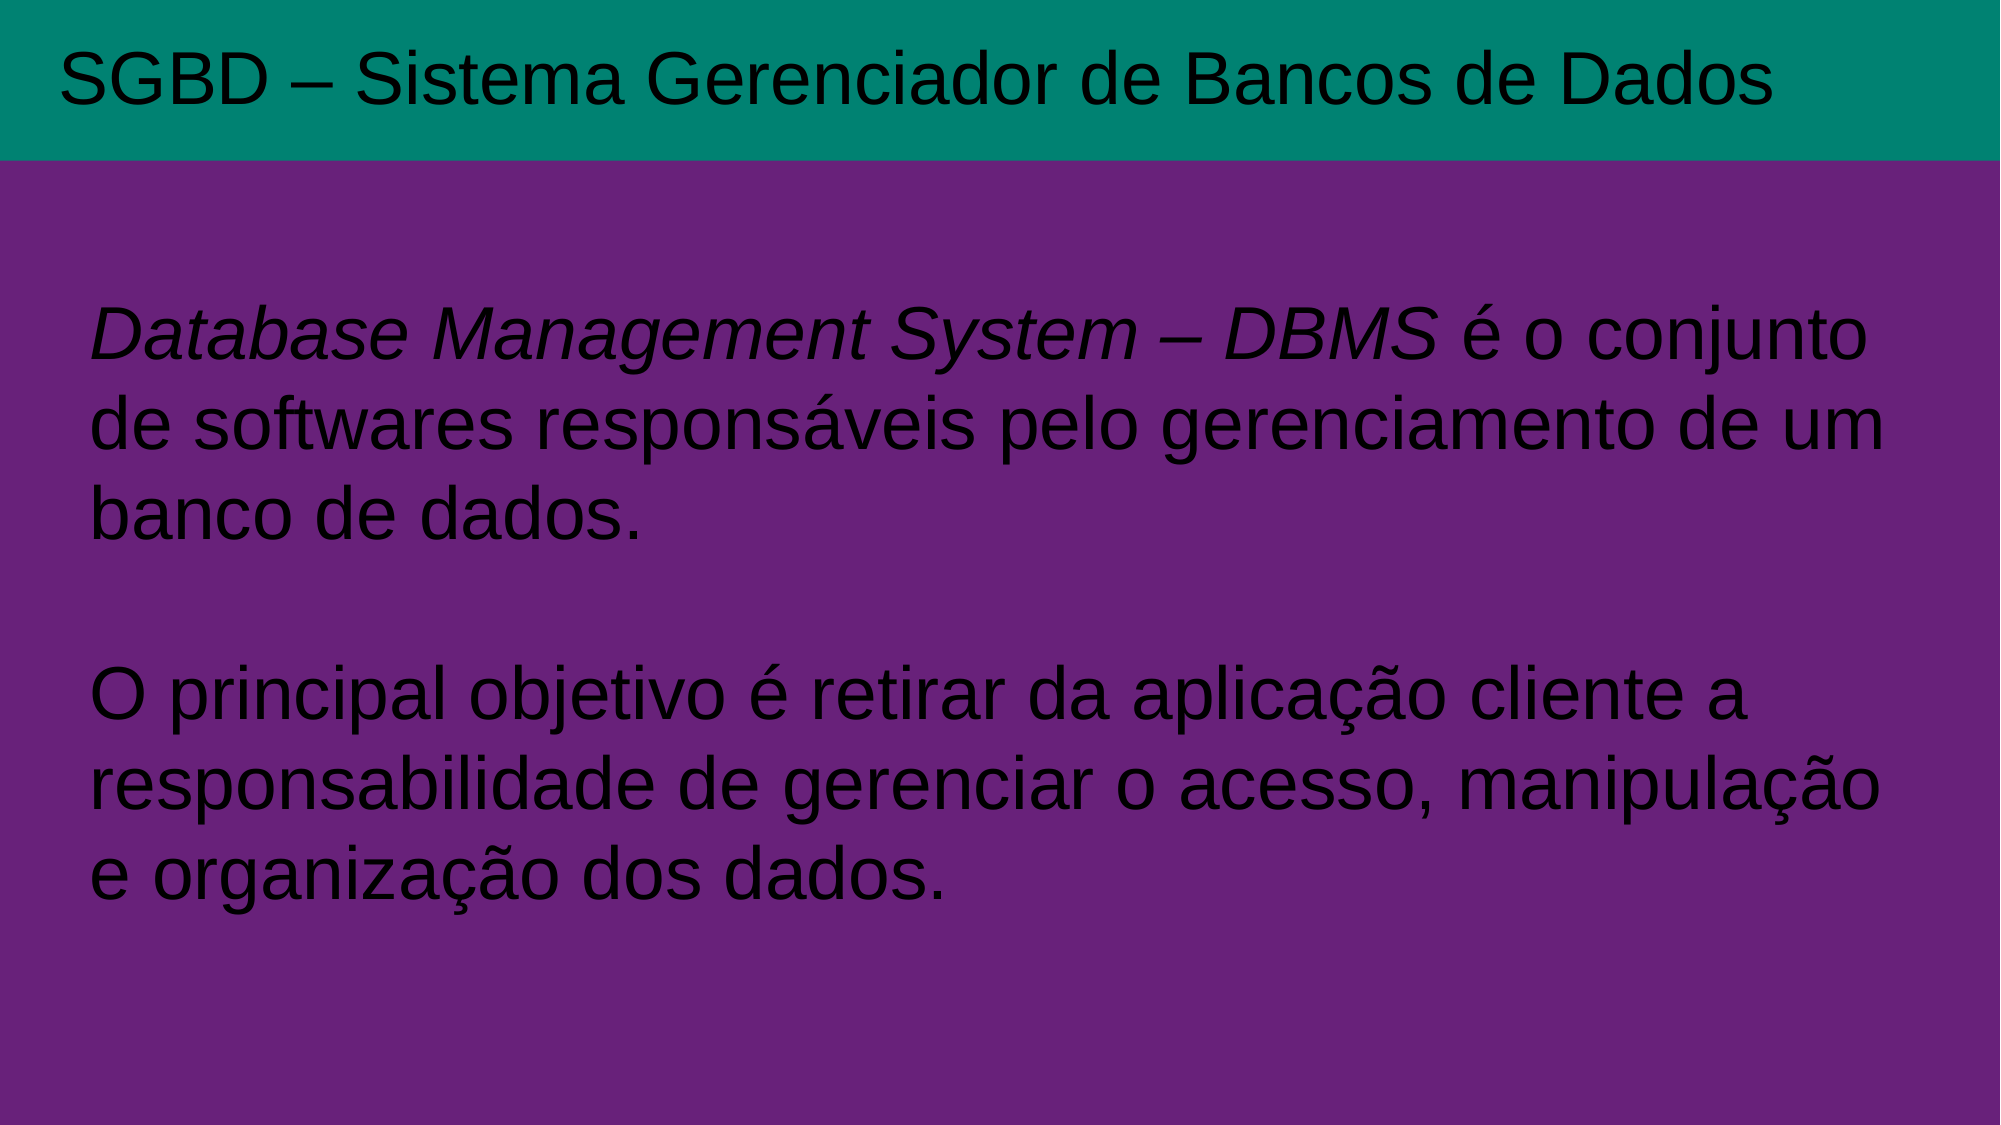

SGBD – Sistema Gerenciador de Bancos de Dados

Database Management System – DBMS é o conjunto de softwares responsáveis pelo gerenciamento de um banco de dados.

O principal objetivo é retirar da aplicação cliente a responsabilidade de gerenciar o acesso, manipulação e organização dos dados.